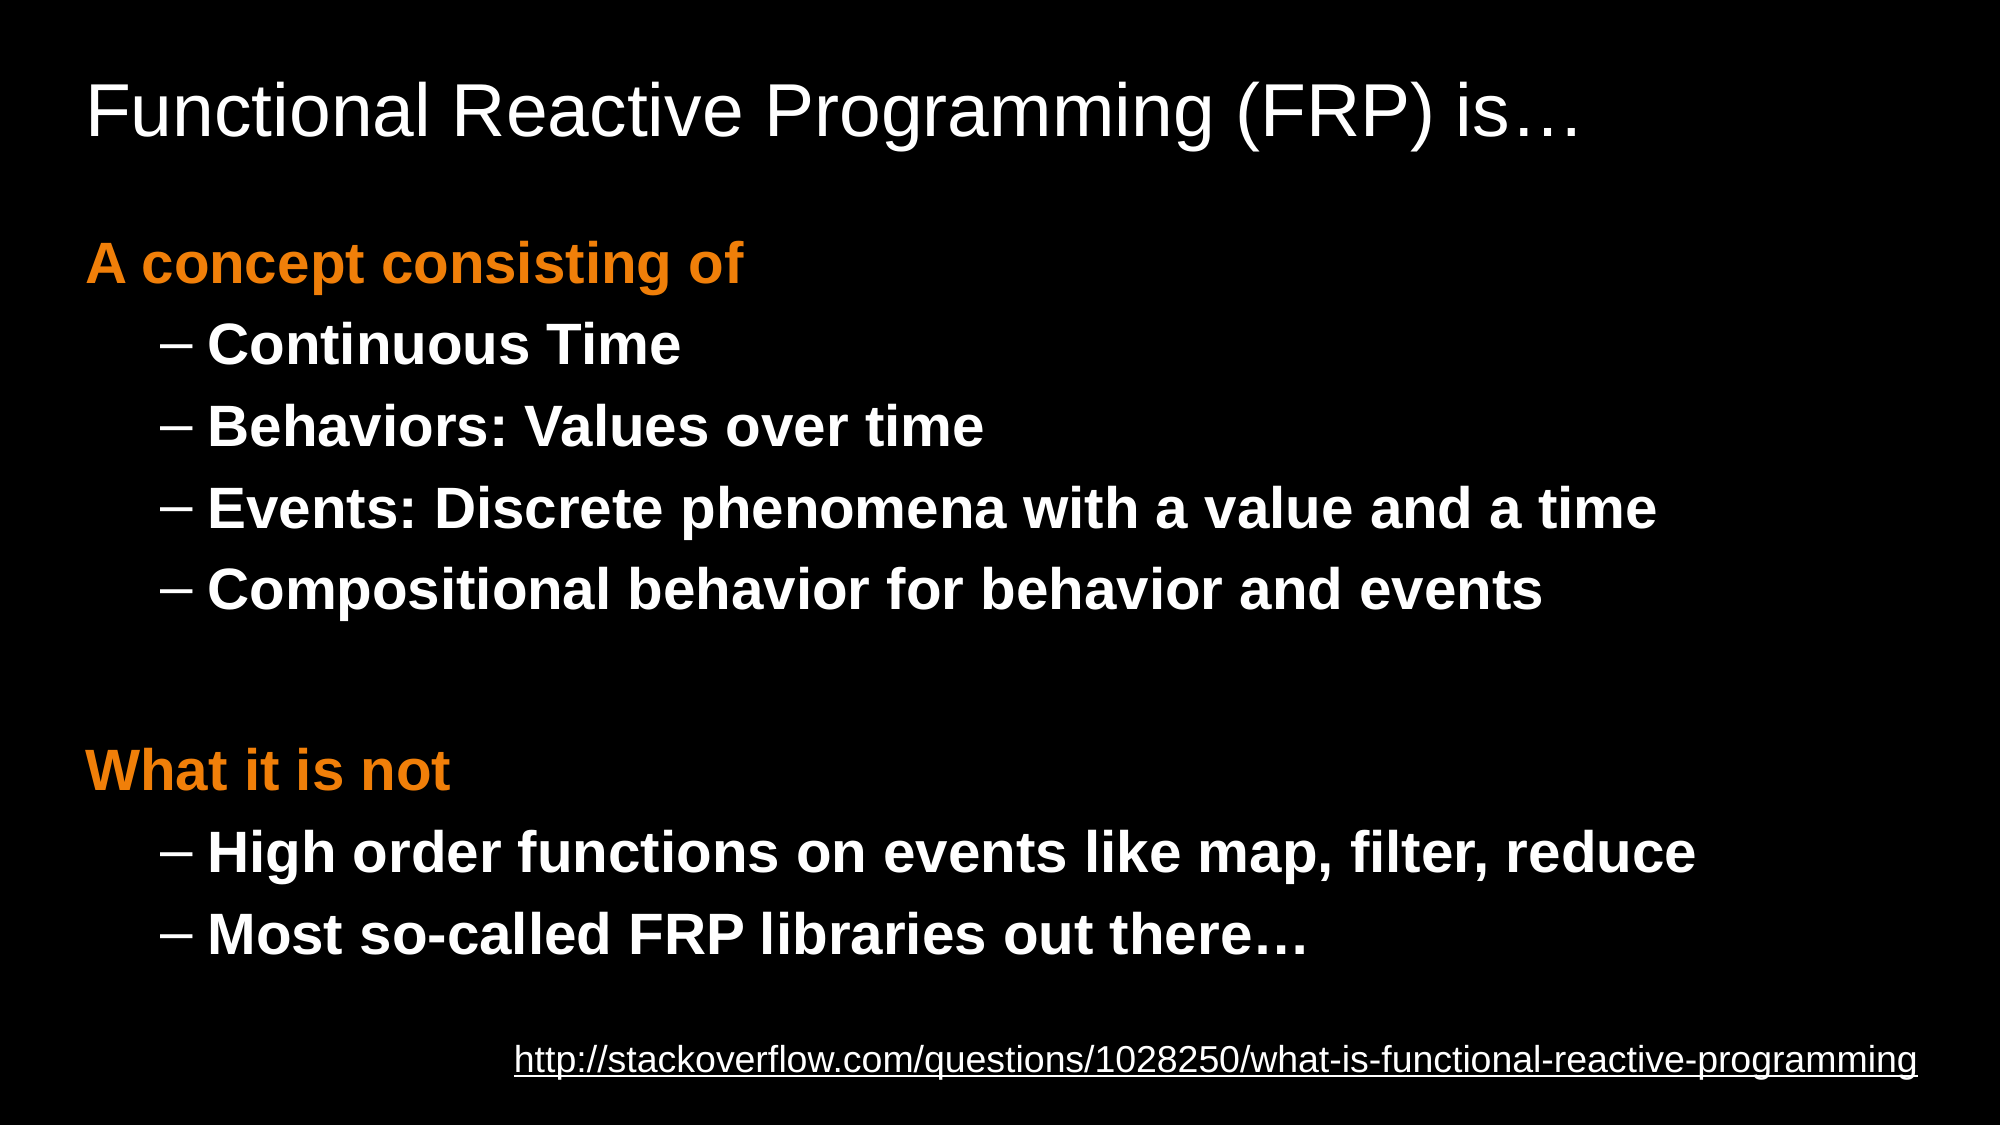

# Functional Reactive Programming (FRP) is…
A concept consisting of
Continuous Time
Behaviors: Values over time
Events: Discrete phenomena with a value and a time
Compositional behavior for behavior and events

What it is not
High order functions on events like map, filter, reduce
Most so-called FRP libraries out there…

http://stackoverflow.com/questions/1028250/what-is-functional-reactive-programming